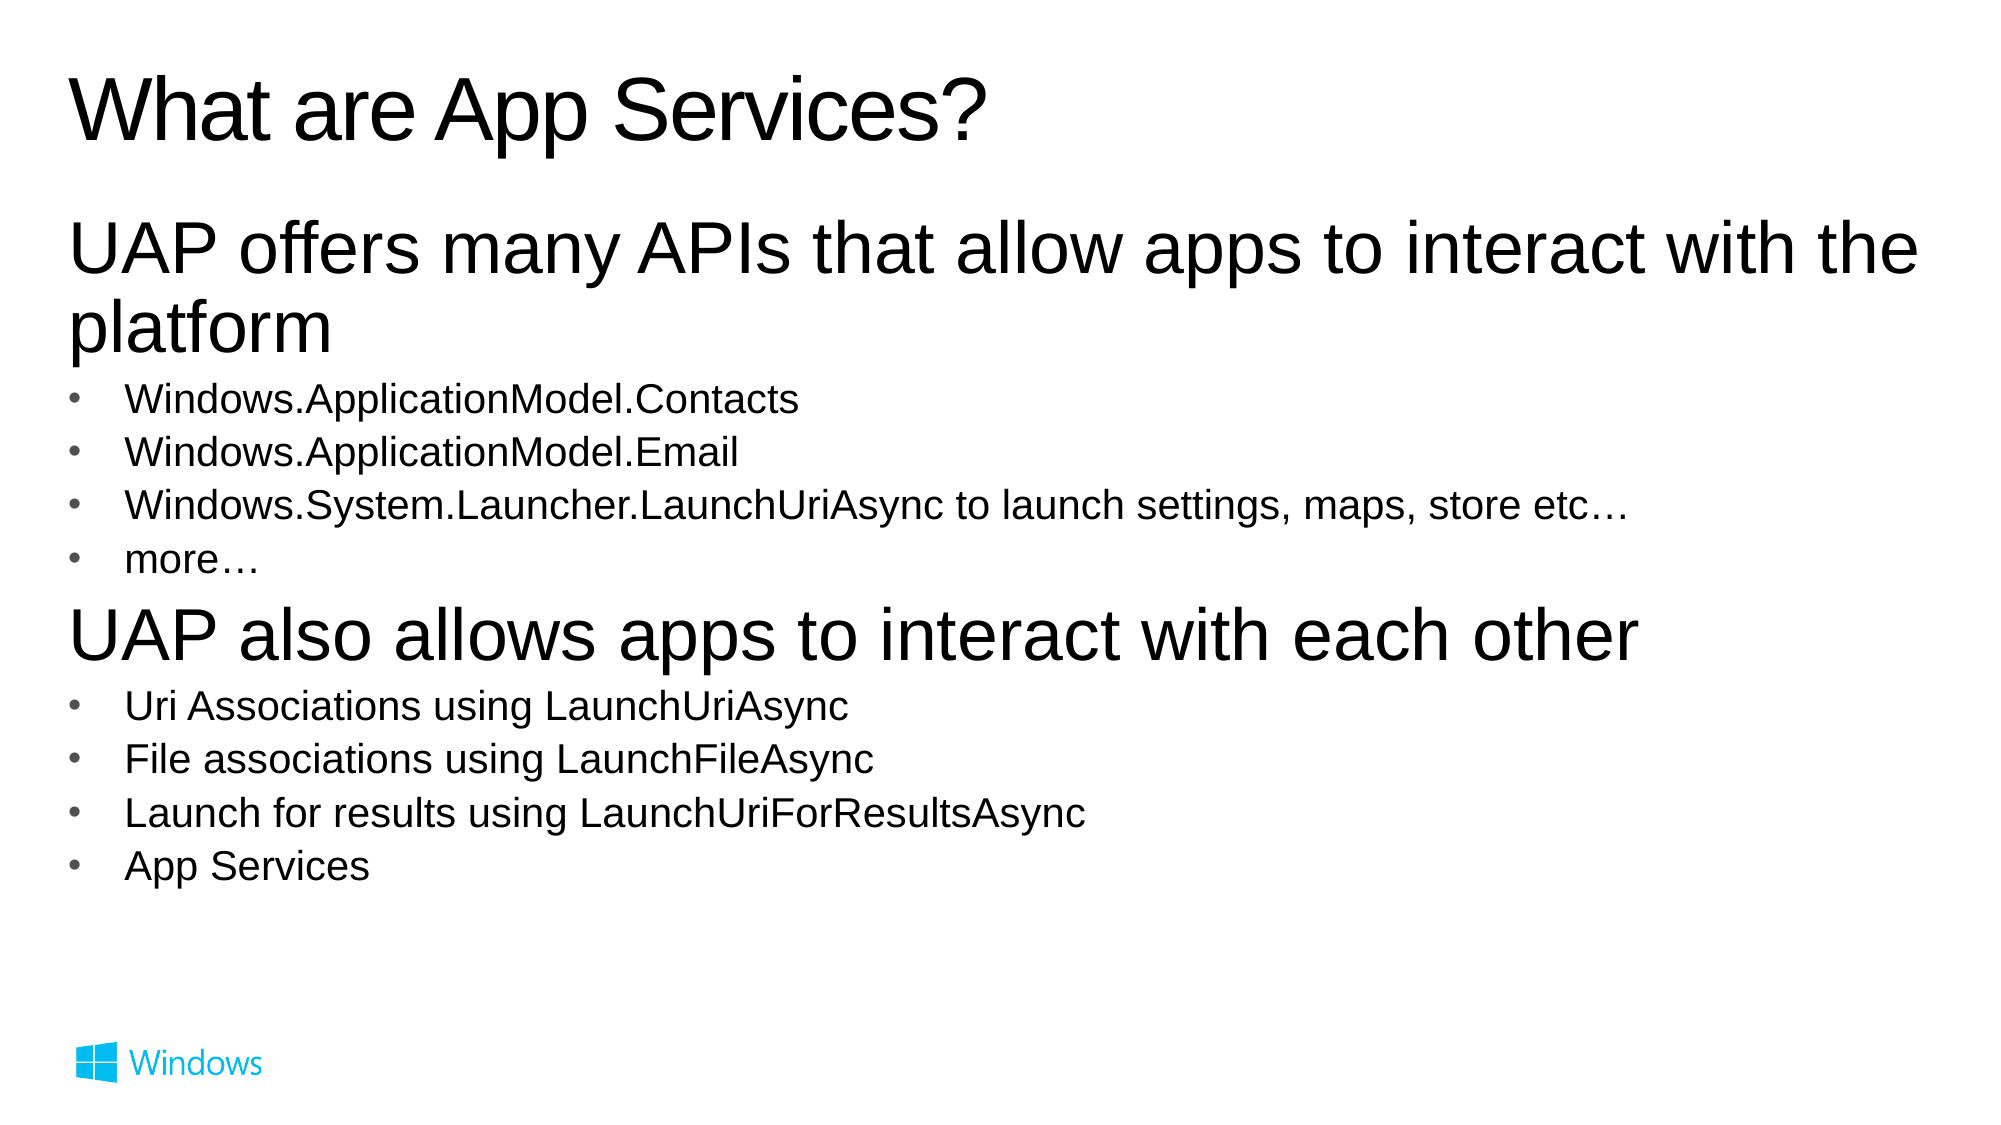

# What are App Services?
UAP offers many APIs that allow apps to interact with the platform
Windows.ApplicationModel.Contacts
Windows.ApplicationModel.Email
Windows.System.Launcher.LaunchUriAsync to launch settings, maps, store etc…
more…
UAP also allows apps to interact with each other
Uri Associations using LaunchUriAsync
File associations using LaunchFileAsync
Launch for results using LaunchUriForResultsAsync
App Services